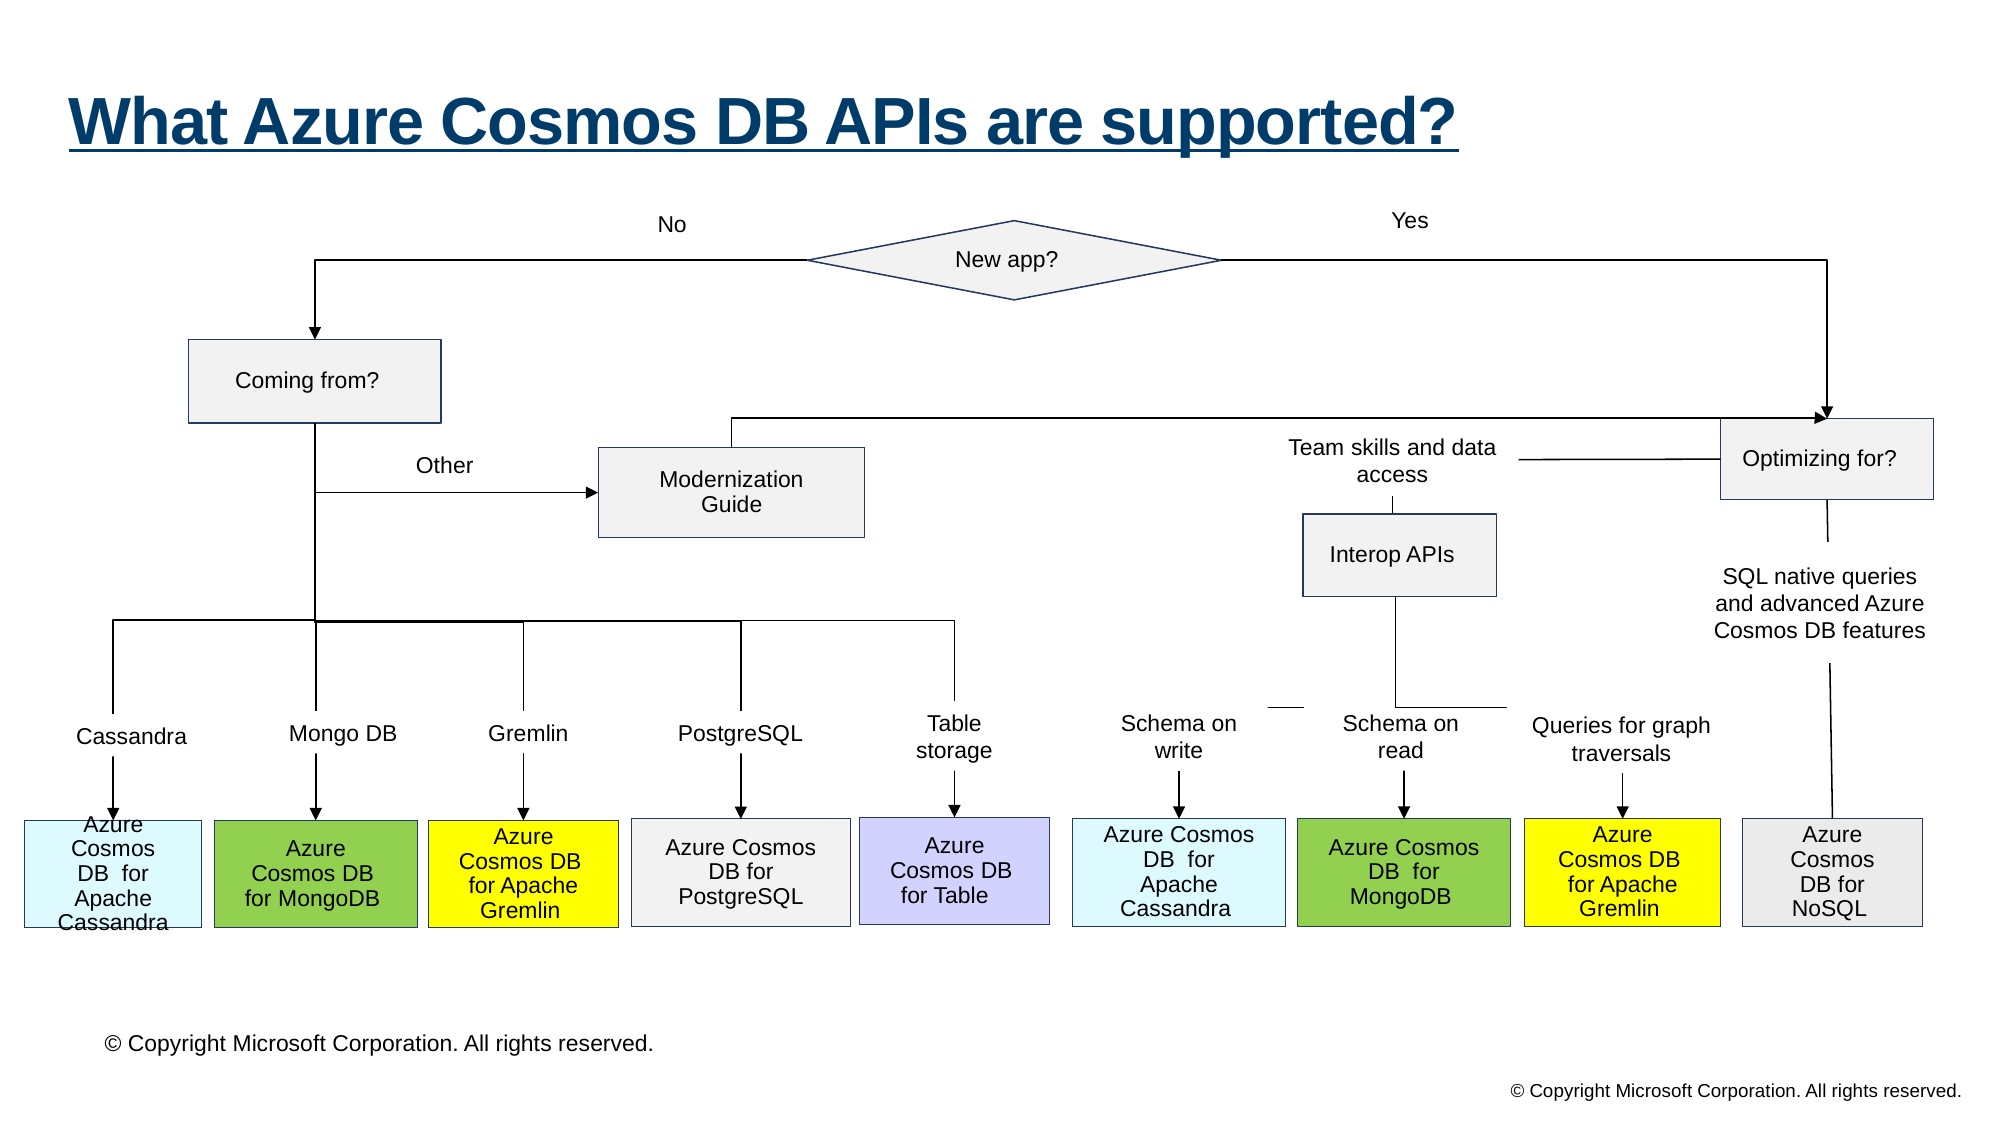

# What Azure Cosmos DB APIs are supported?
Yes
No
New app?
Coming from?
Team skills and data access
Optimizing for?
Other
Modernization Guide
Interop APIs
SQL native queries and advanced Azure Cosmos DB features
Table storage
Schema on read
Schema on write
Queries for graph traversals
Gremlin
Mongo DB
PostgreSQL
Cassandra
Azure Cosmos DB  for Table
Azure Cosmos DB  for Apache Cassandra
Azure Cosmos DB  for MongoDB
Azure Cosmos DB  for Apache Gremlin
Azure Cosmos DB for NoSQL
Azure Cosmos DB for PostgreSQL
Azure Cosmos DB  for Apache Cassandra
Azure Cosmos DB  for MongoDB
Azure Cosmos DB  for Apache Gremlin